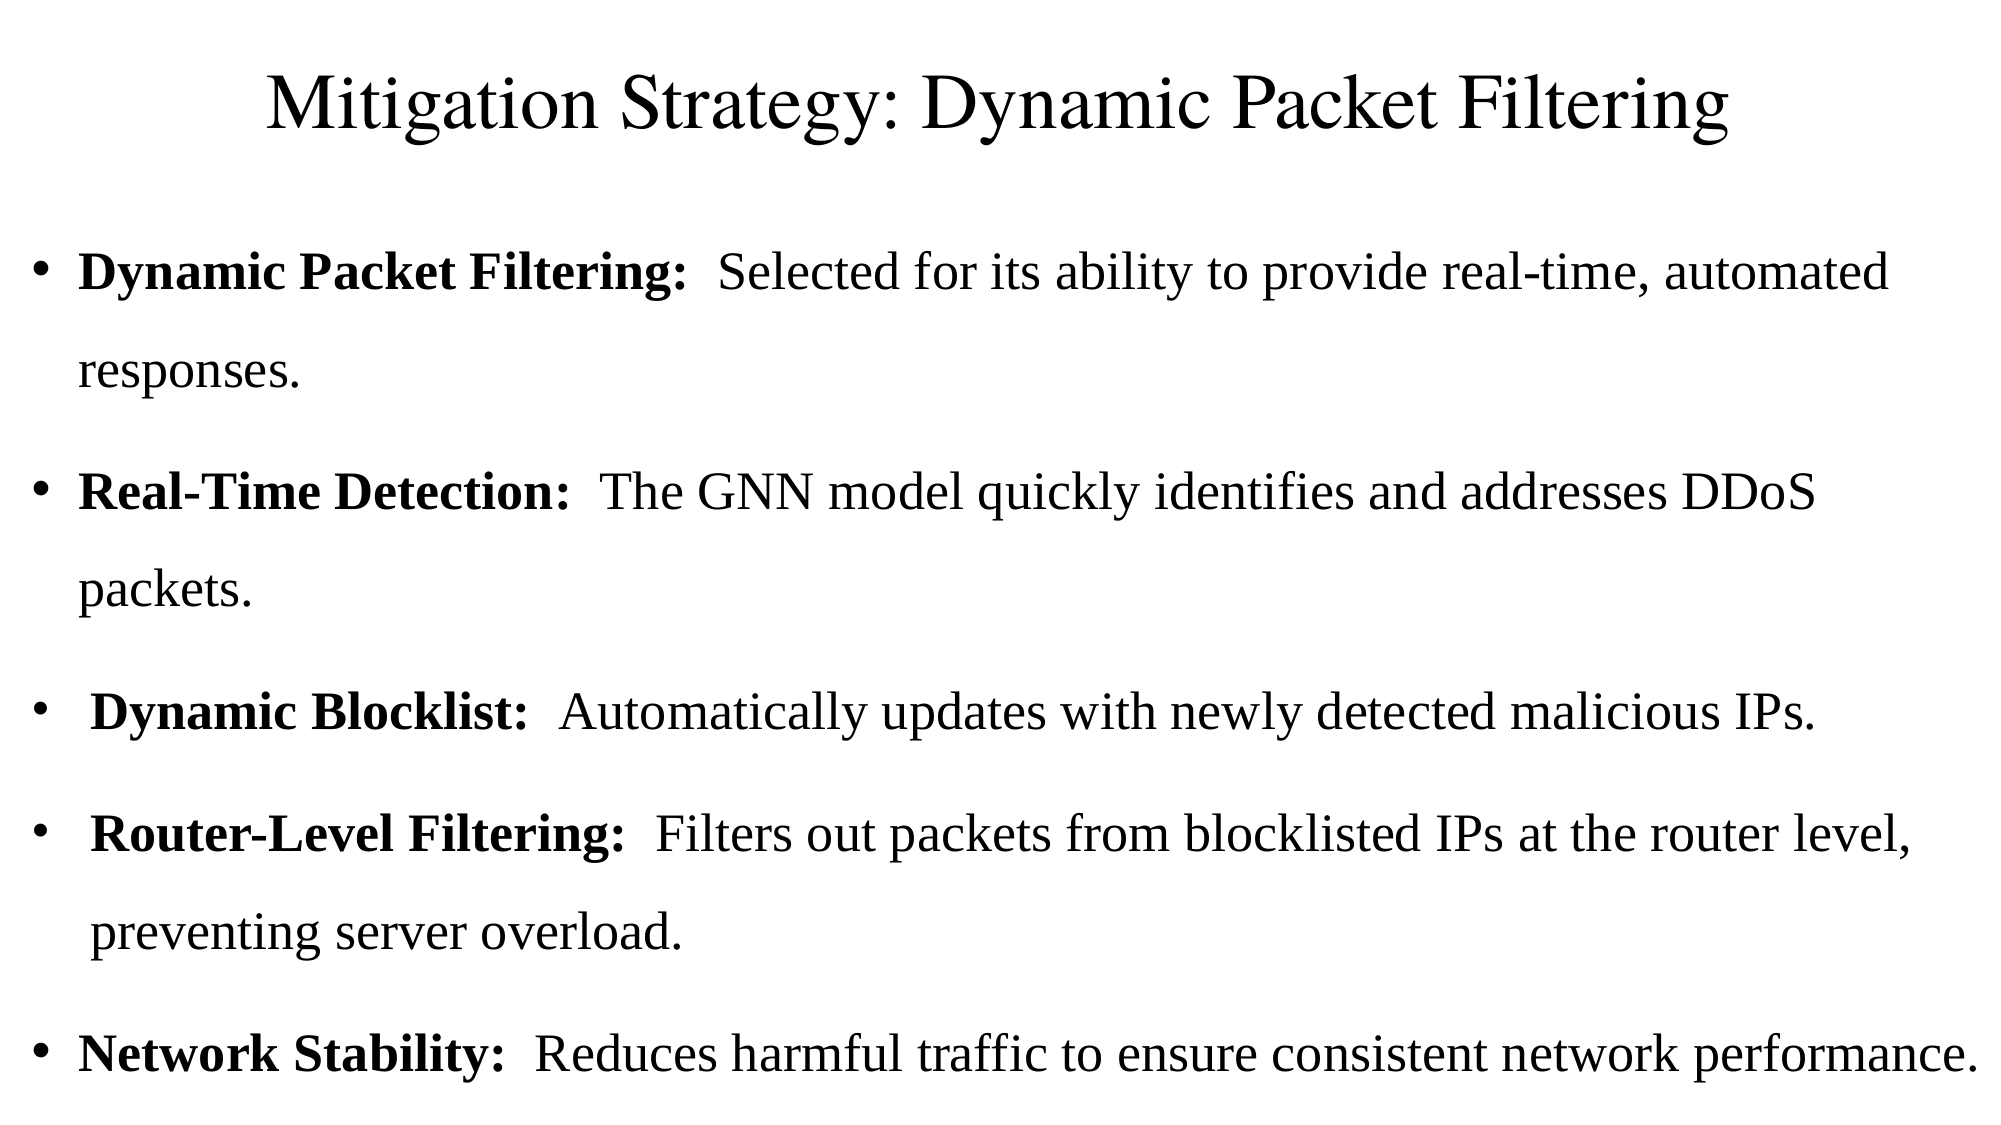

# Mitigation Strategy: Dynamic Packet Filtering
Dynamic Packet Filtering:  Selected for its ability to provide real-time, automated responses.
Real-Time Detection:  The GNN model quickly identifies and addresses DDoS packets.
Dynamic Blocklist:  Automatically updates with newly detected malicious IPs.
Router-Level Filtering:  Filters out packets from blocklisted IPs at the router level, preventing server overload.
Network Stability:  Reduces harmful traffic to ensure consistent network performance.